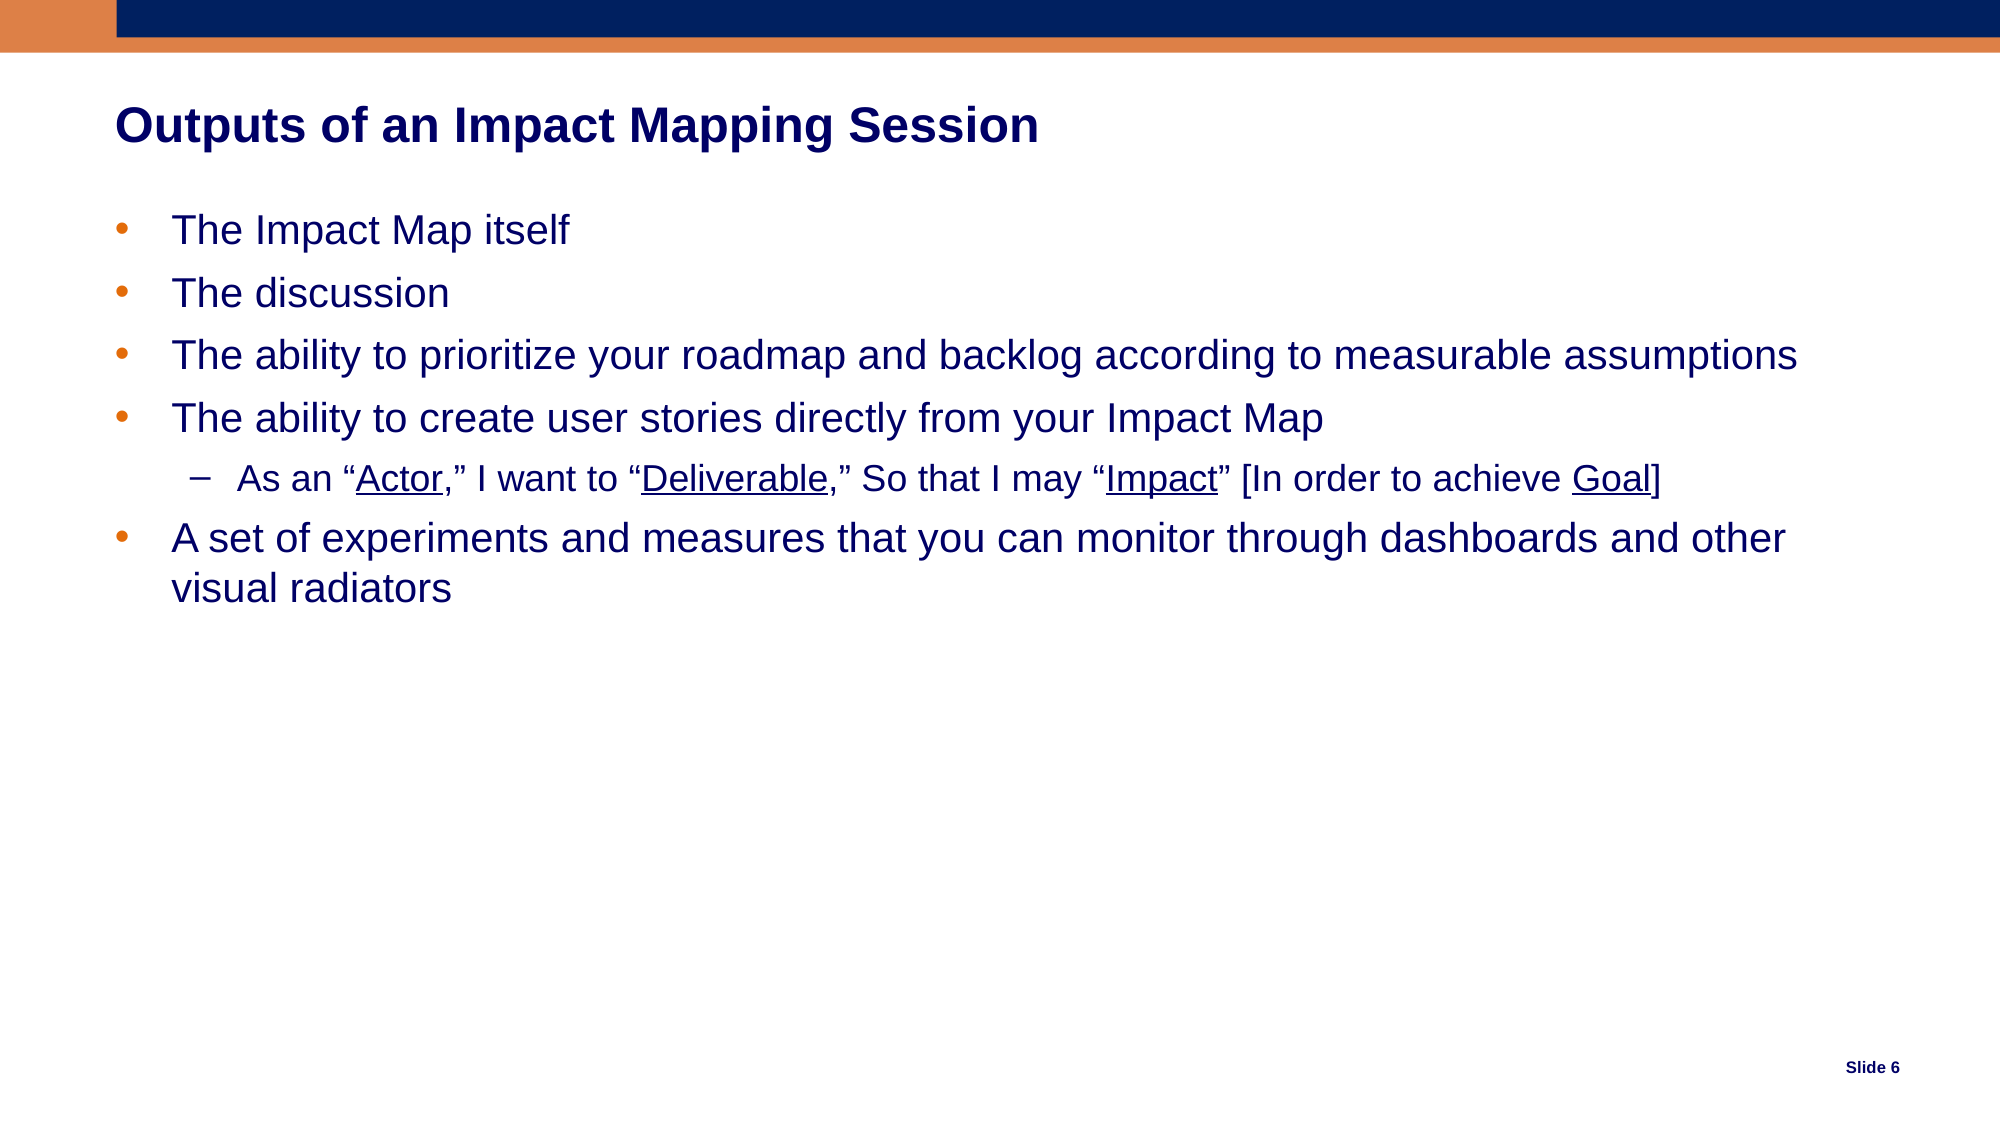

# Outputs of an Impact Mapping Session
The Impact Map itself
The discussion
The ability to prioritize your roadmap and backlog according to measurable assumptions
The ability to create user stories directly from your Impact Map
As an “Actor,” I want to “Deliverable,” So that I may “Impact” [In order to achieve Goal]
A set of experiments and measures that you can monitor through dashboards and other visual radiators